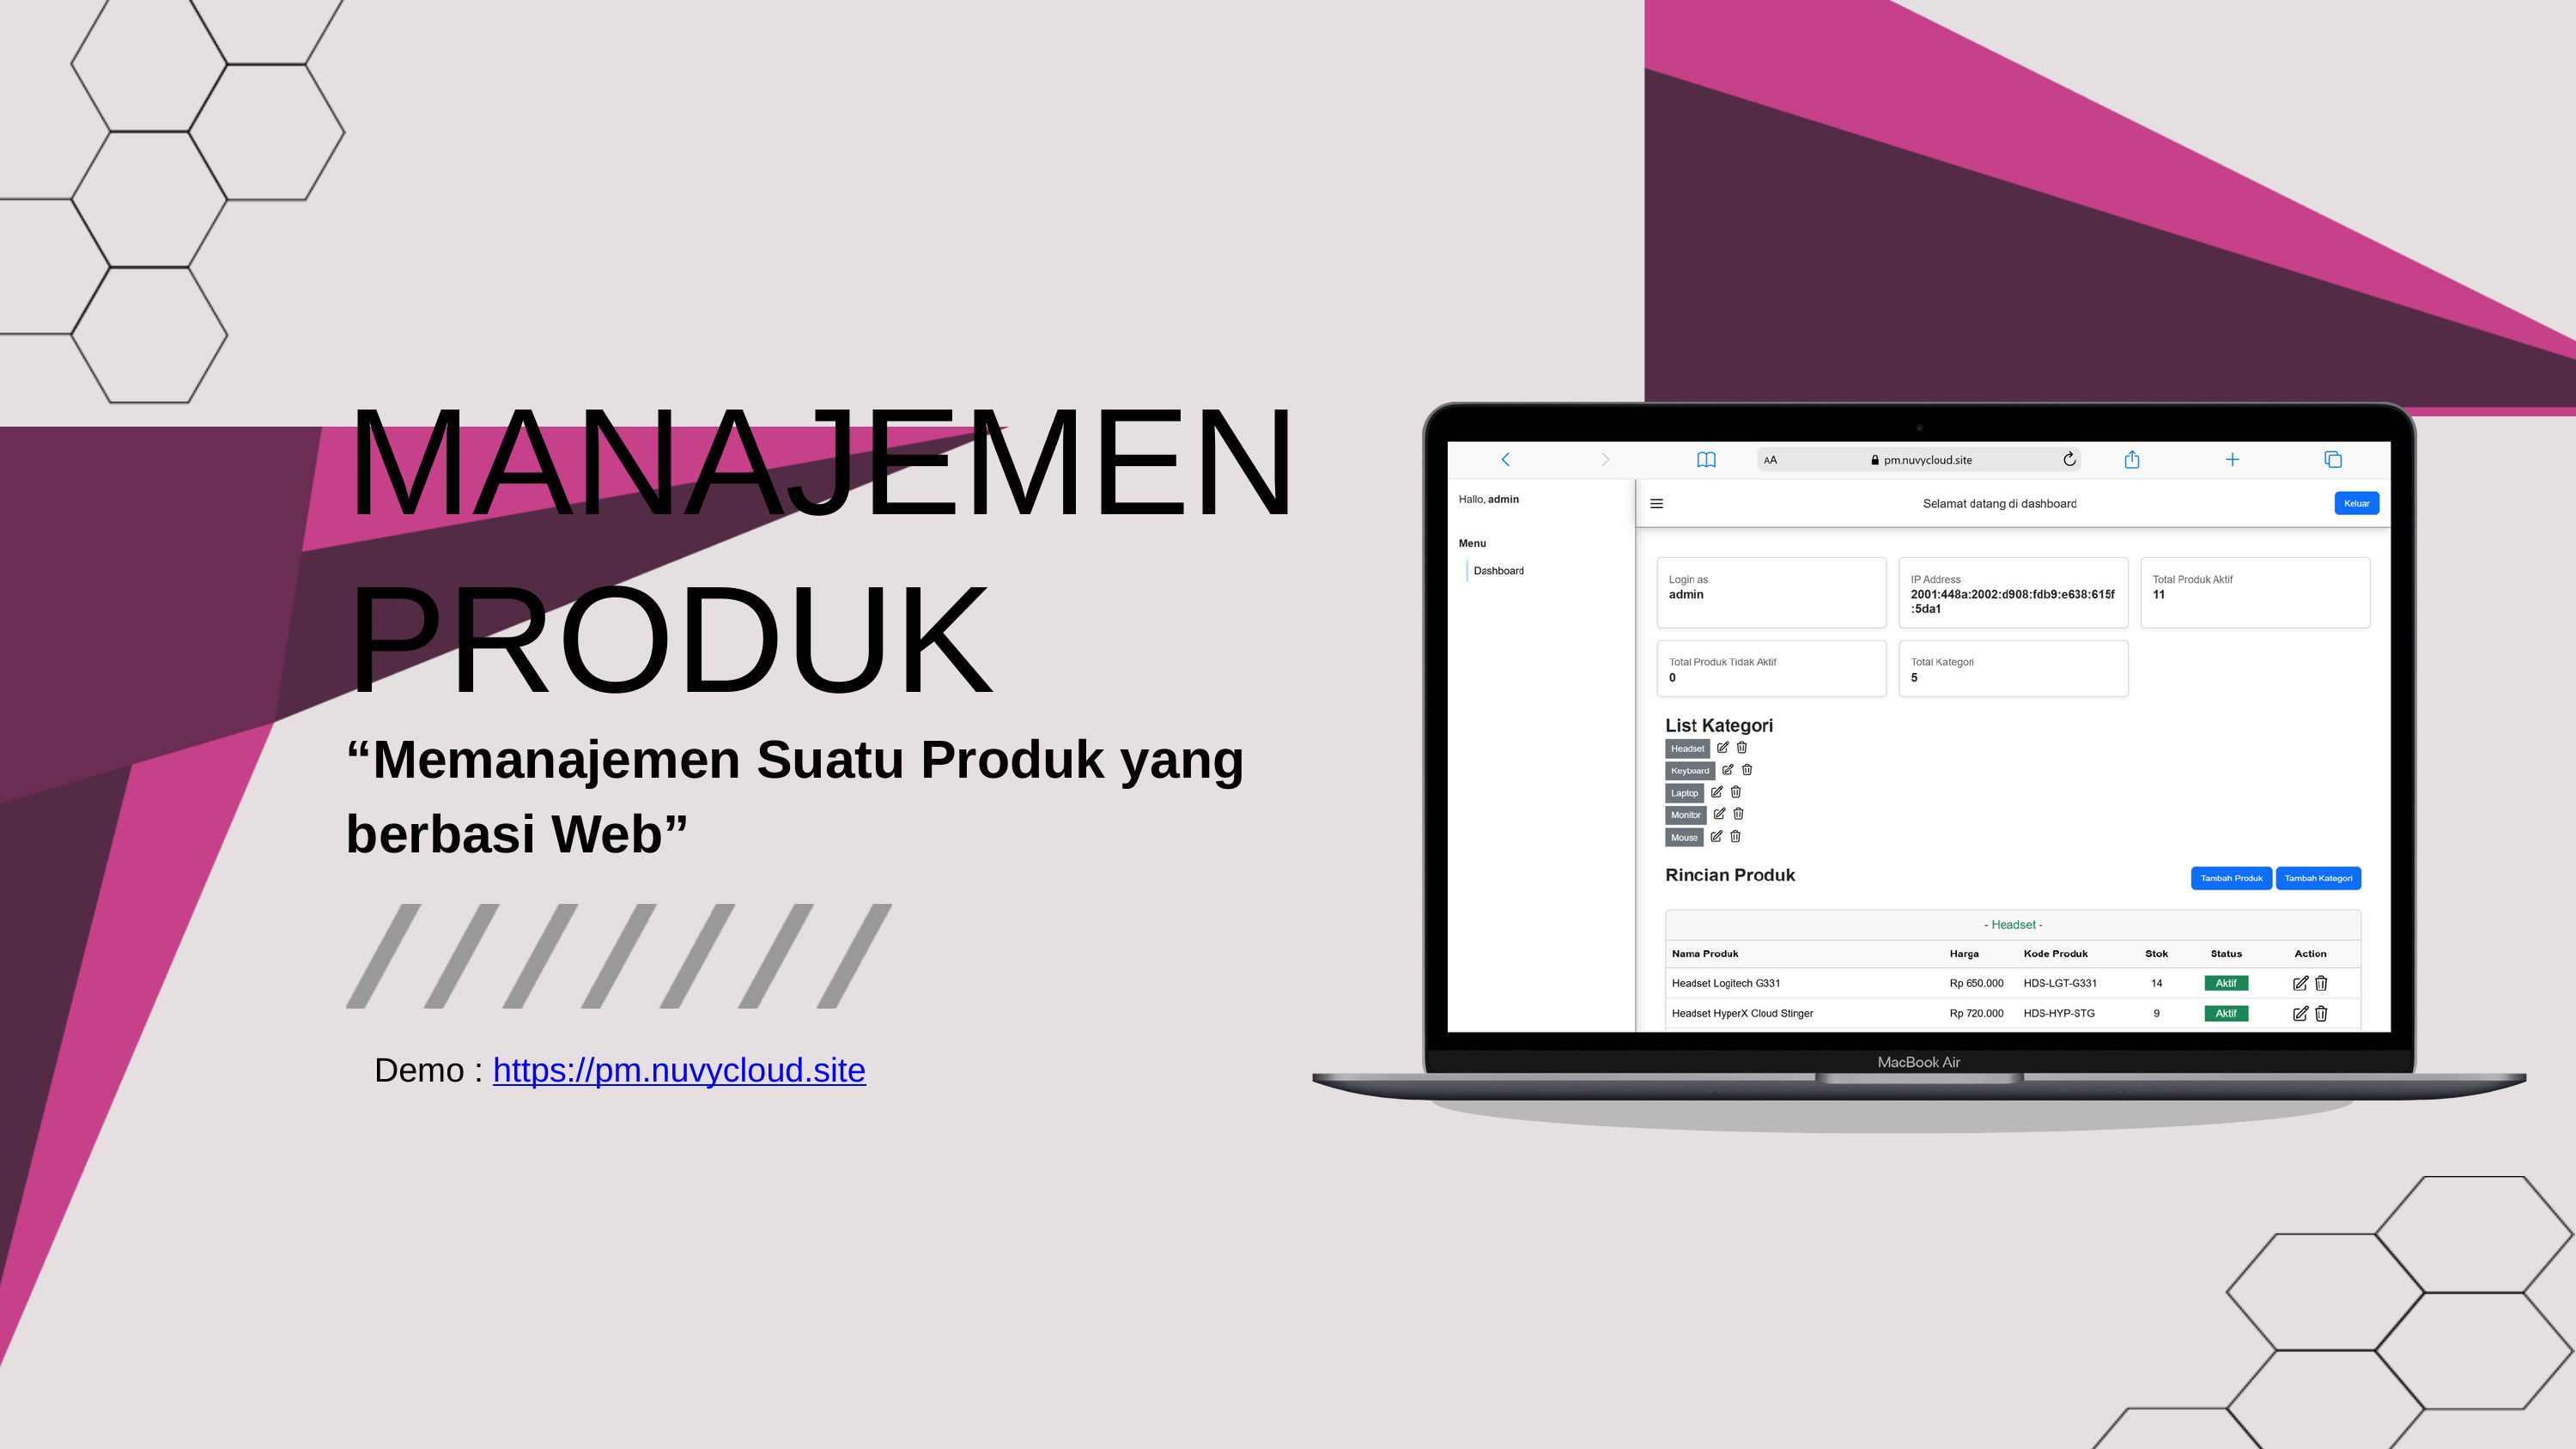

MANAJEMEN PRODUK

“Memanajemen Suatu Produk yang berbasi Web”

Demo : https://pm.nuvycloud.site